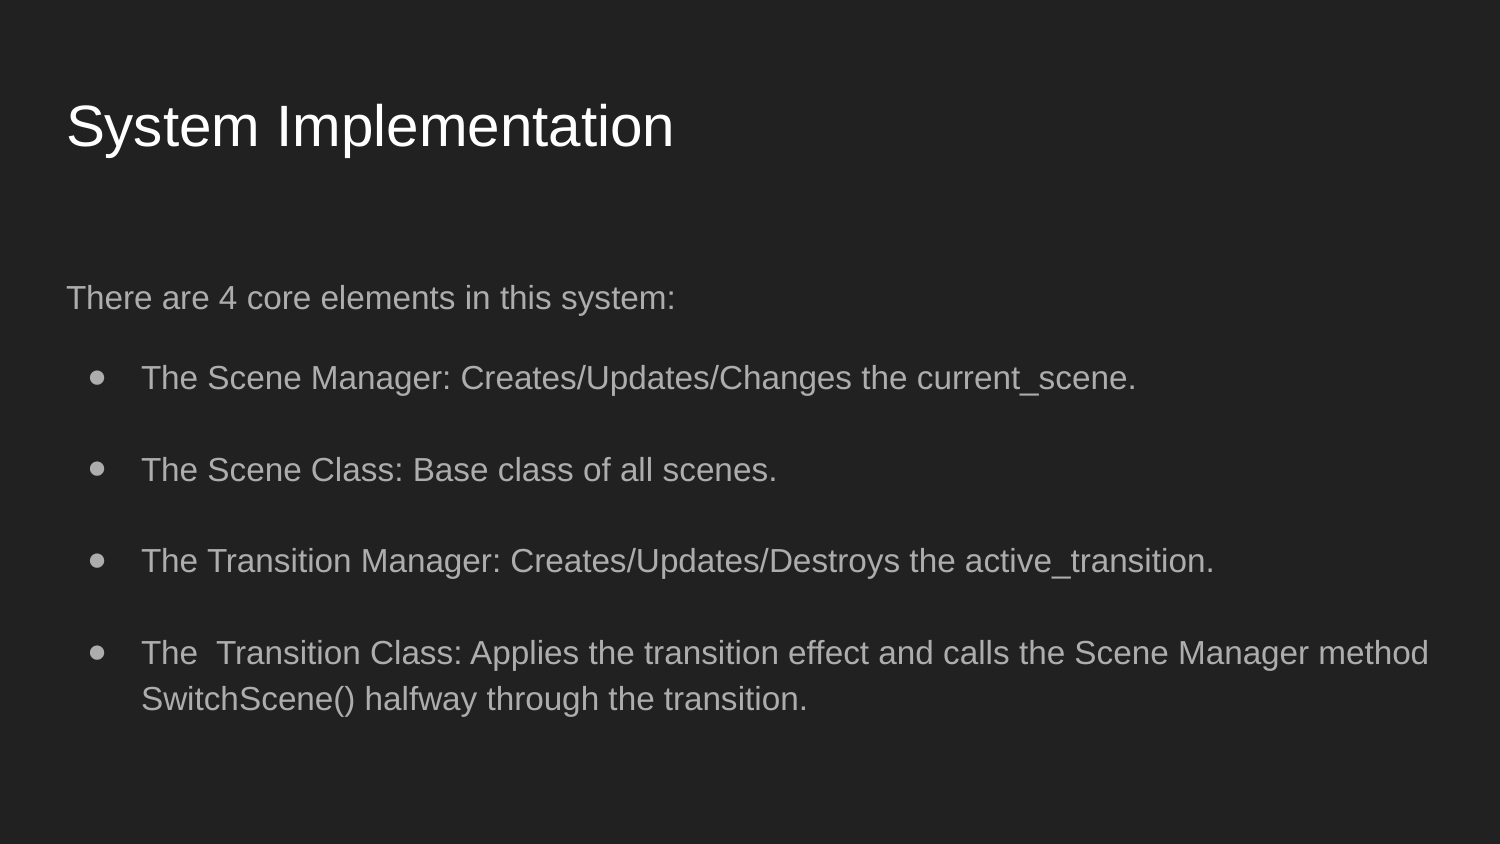

# System Implementation
There are 4 core elements in this system:
The Scene Manager: Creates/Updates/Changes the current_scene.
The Scene Class: Base class of all scenes.
The Transition Manager: Creates/Updates/Destroys the active_transition.
The  Transition Class: Applies the transition effect and calls the Scene Manager method SwitchScene() halfway through the transition.